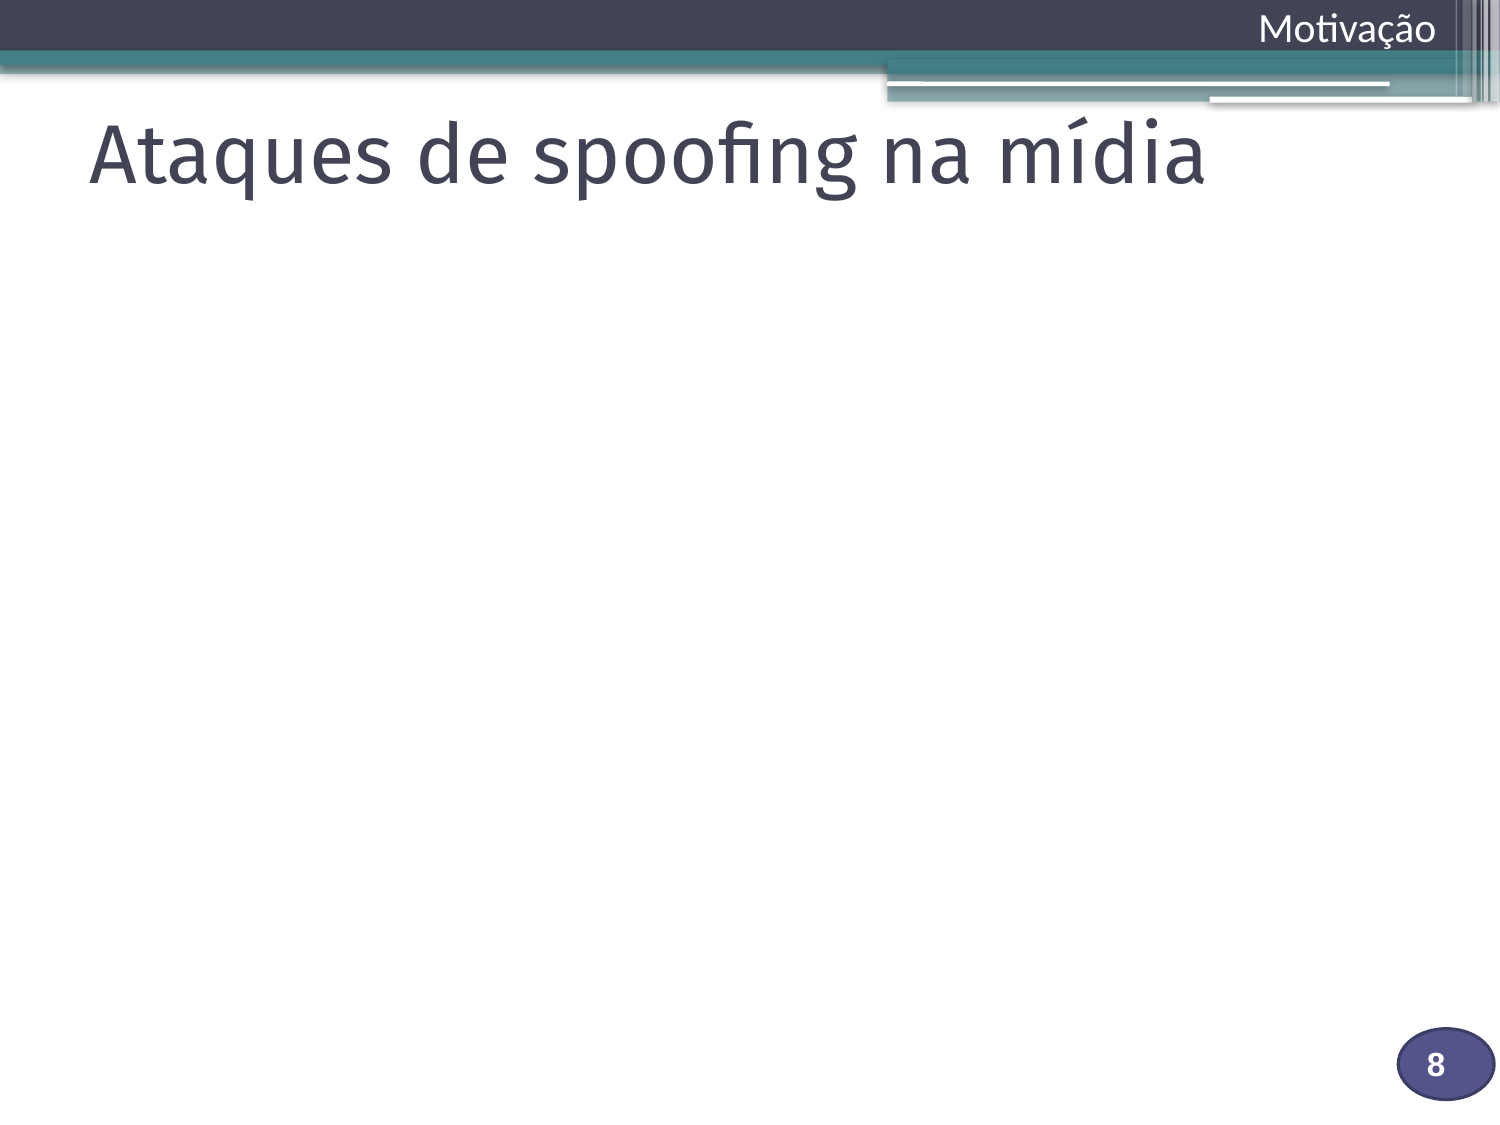

Motivação
# Ataques de spoofing na mídia